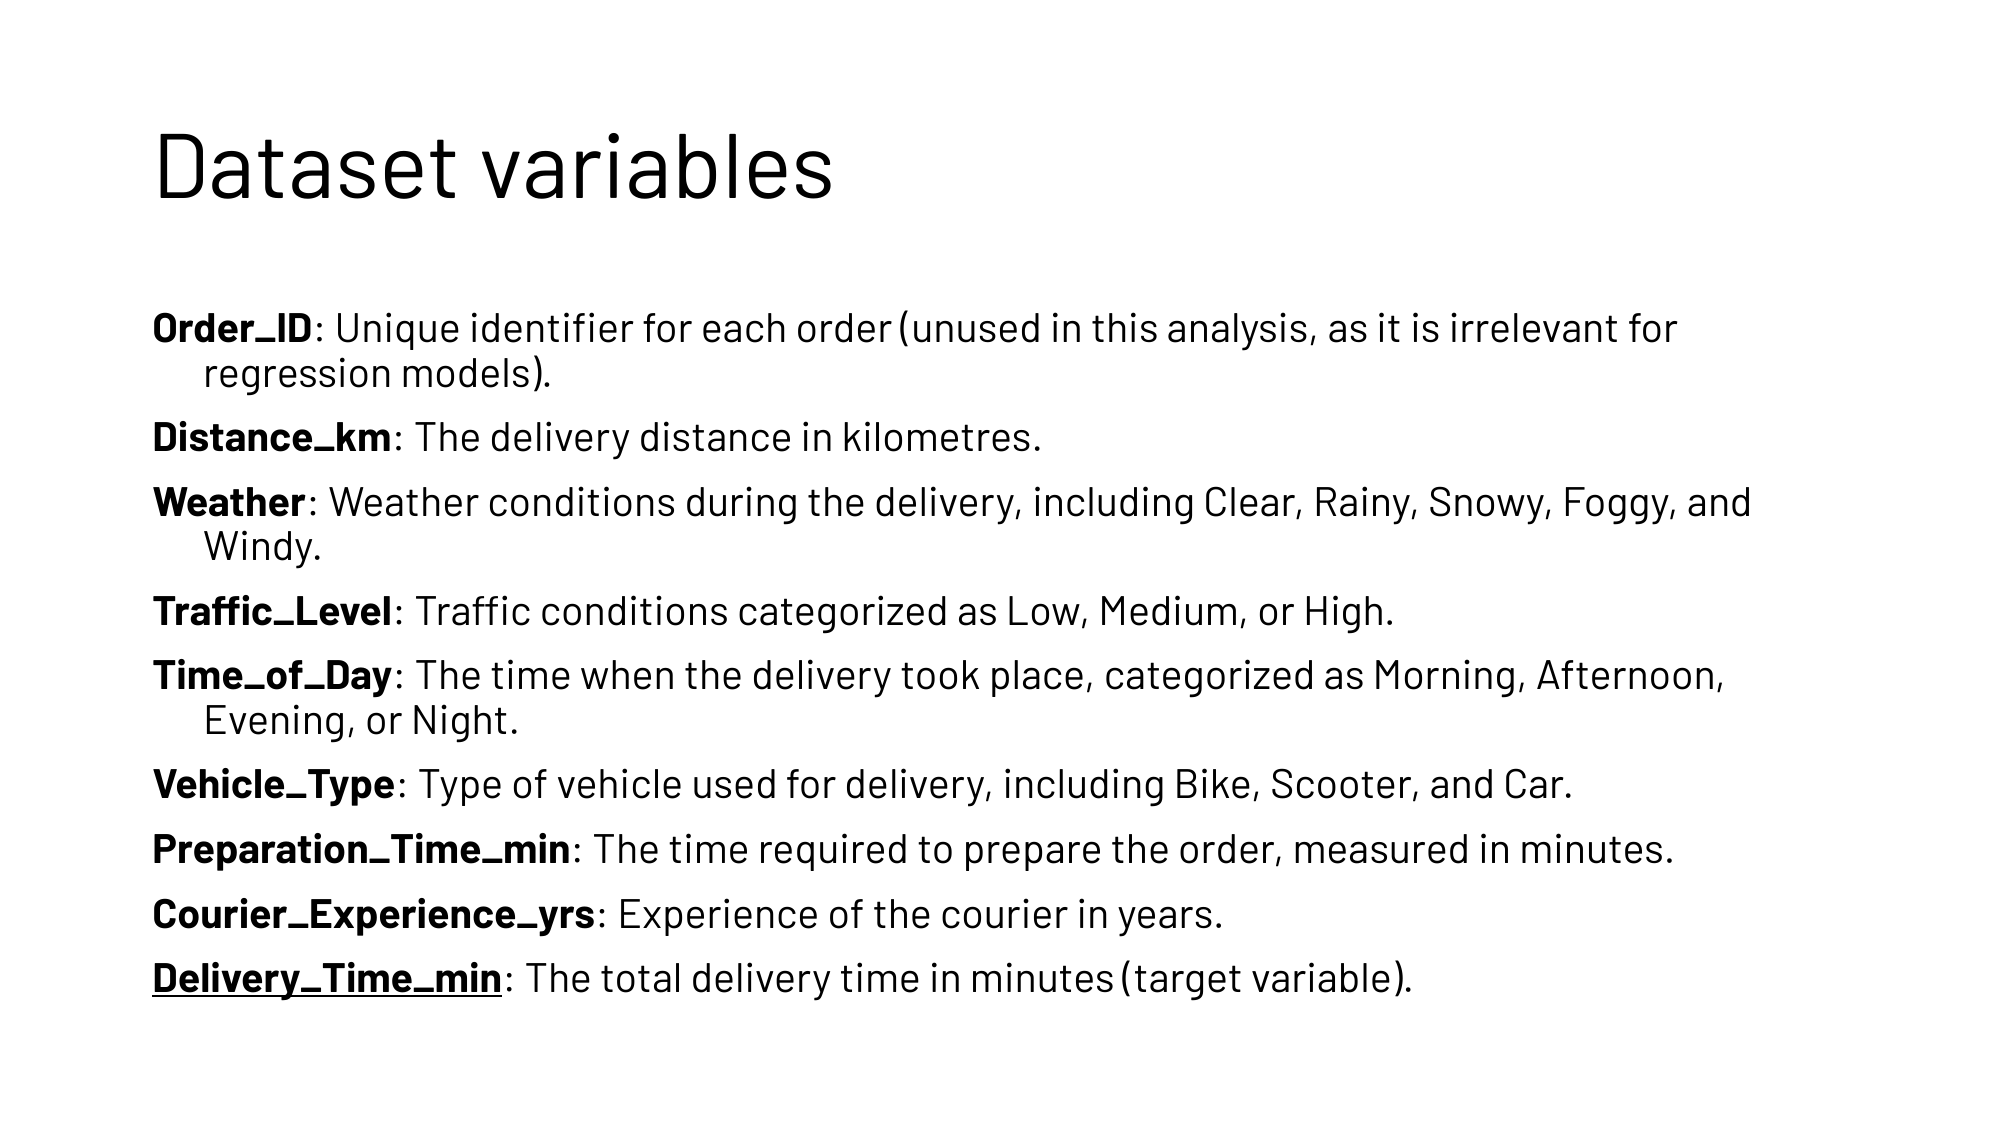

# Dataset variables
Order_ID: Unique identifier for each order (unused in this analysis, as it is irrelevant for regression models).
Distance_km: The delivery distance in kilometres.
Weather: Weather conditions during the delivery, including Clear, Rainy, Snowy, Foggy, and Windy.
Traffic_Level: Traffic conditions categorized as Low, Medium, or High.
Time_of_Day: The time when the delivery took place, categorized as Morning, Afternoon, Evening, or Night.
Vehicle_Type: Type of vehicle used for delivery, including Bike, Scooter, and Car.
Preparation_Time_min: The time required to prepare the order, measured in minutes.
Courier_Experience_yrs: Experience of the courier in years.
Delivery_Time_min: The total delivery time in minutes (target variable).